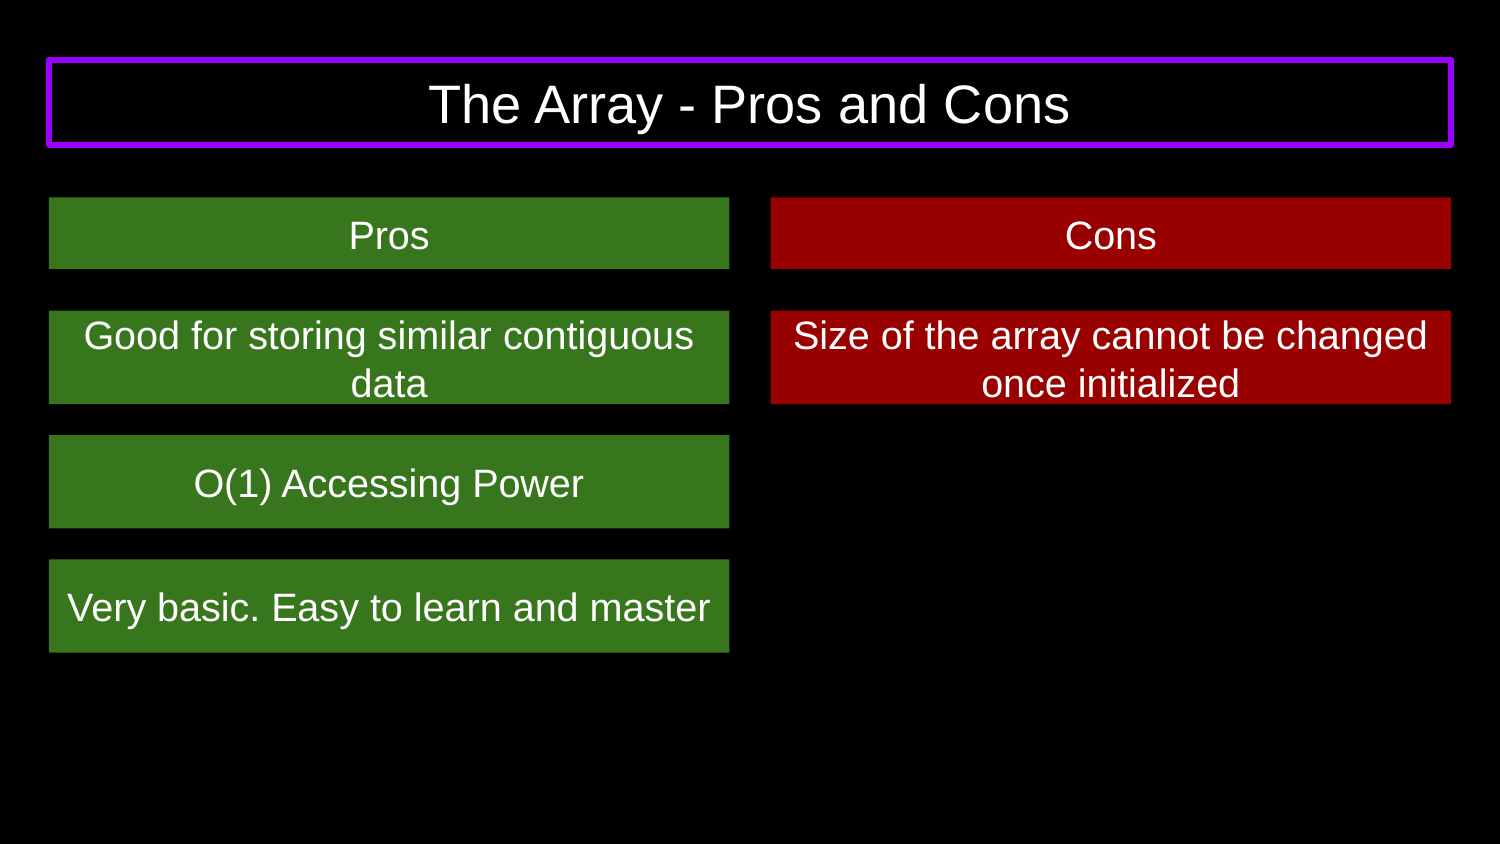

# The Array - Pros and Cons
Pros
Cons
Good for storing similar contiguous data
Size of the array cannot be changed once initialized
O(1) Accessing Power
Very basic. Easy to learn and master